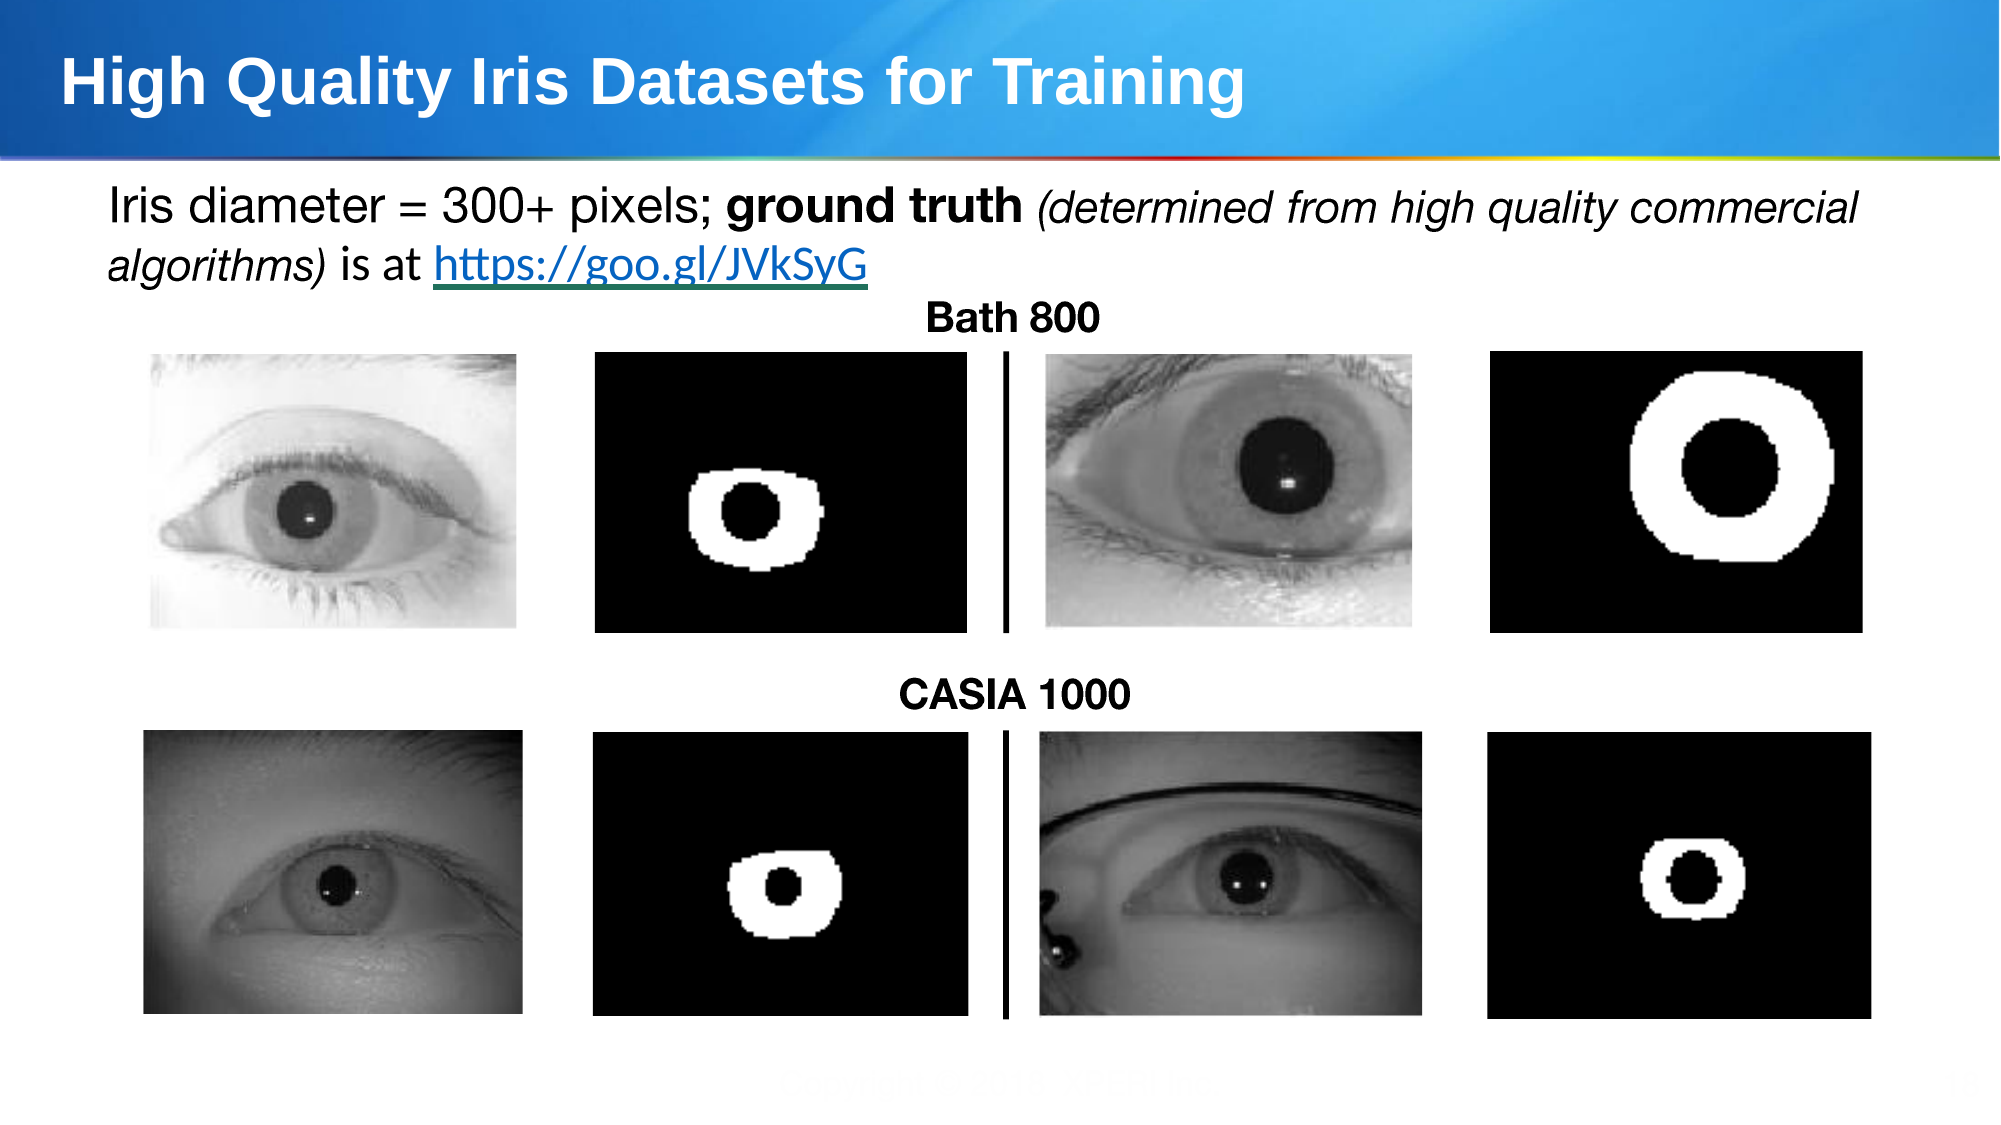

High Quality Iris Datasets for Training

is at https://goo.gl/JVkSyG